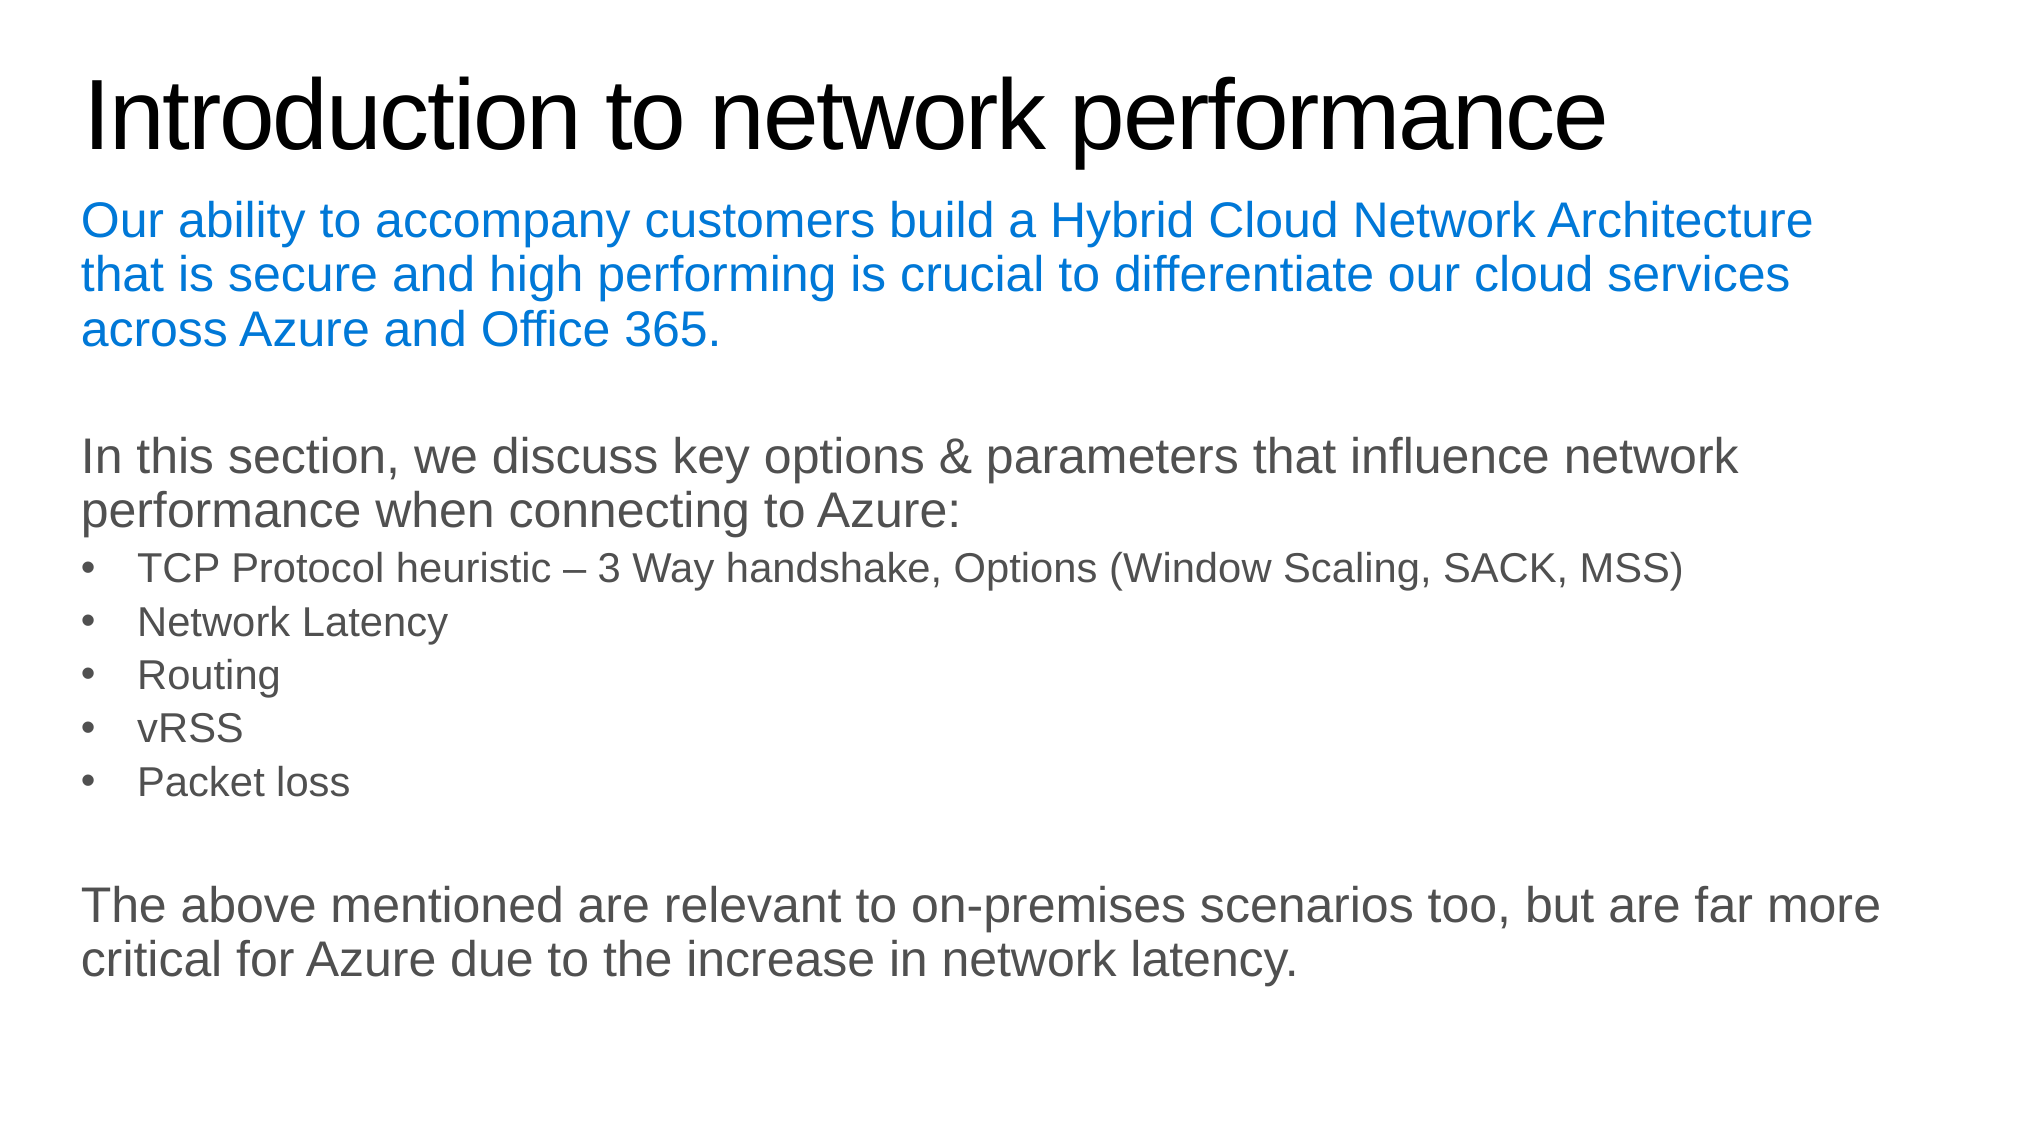

# Introduction to network performance
Our ability to accompany customers build a Hybrid Cloud Network Architecture that is secure and high performing is crucial to differentiate our cloud services across Azure and Office 365.

In this section, we discuss key options & parameters that influence network performance when connecting to Azure:
TCP Protocol heuristic – 3 Way handshake, Options (Window Scaling, SACK, MSS)
Network Latency
Routing
vRSS
Packet loss

The above mentioned are relevant to on-premises scenarios too, but are far more critical for Azure due to the increase in network latency.